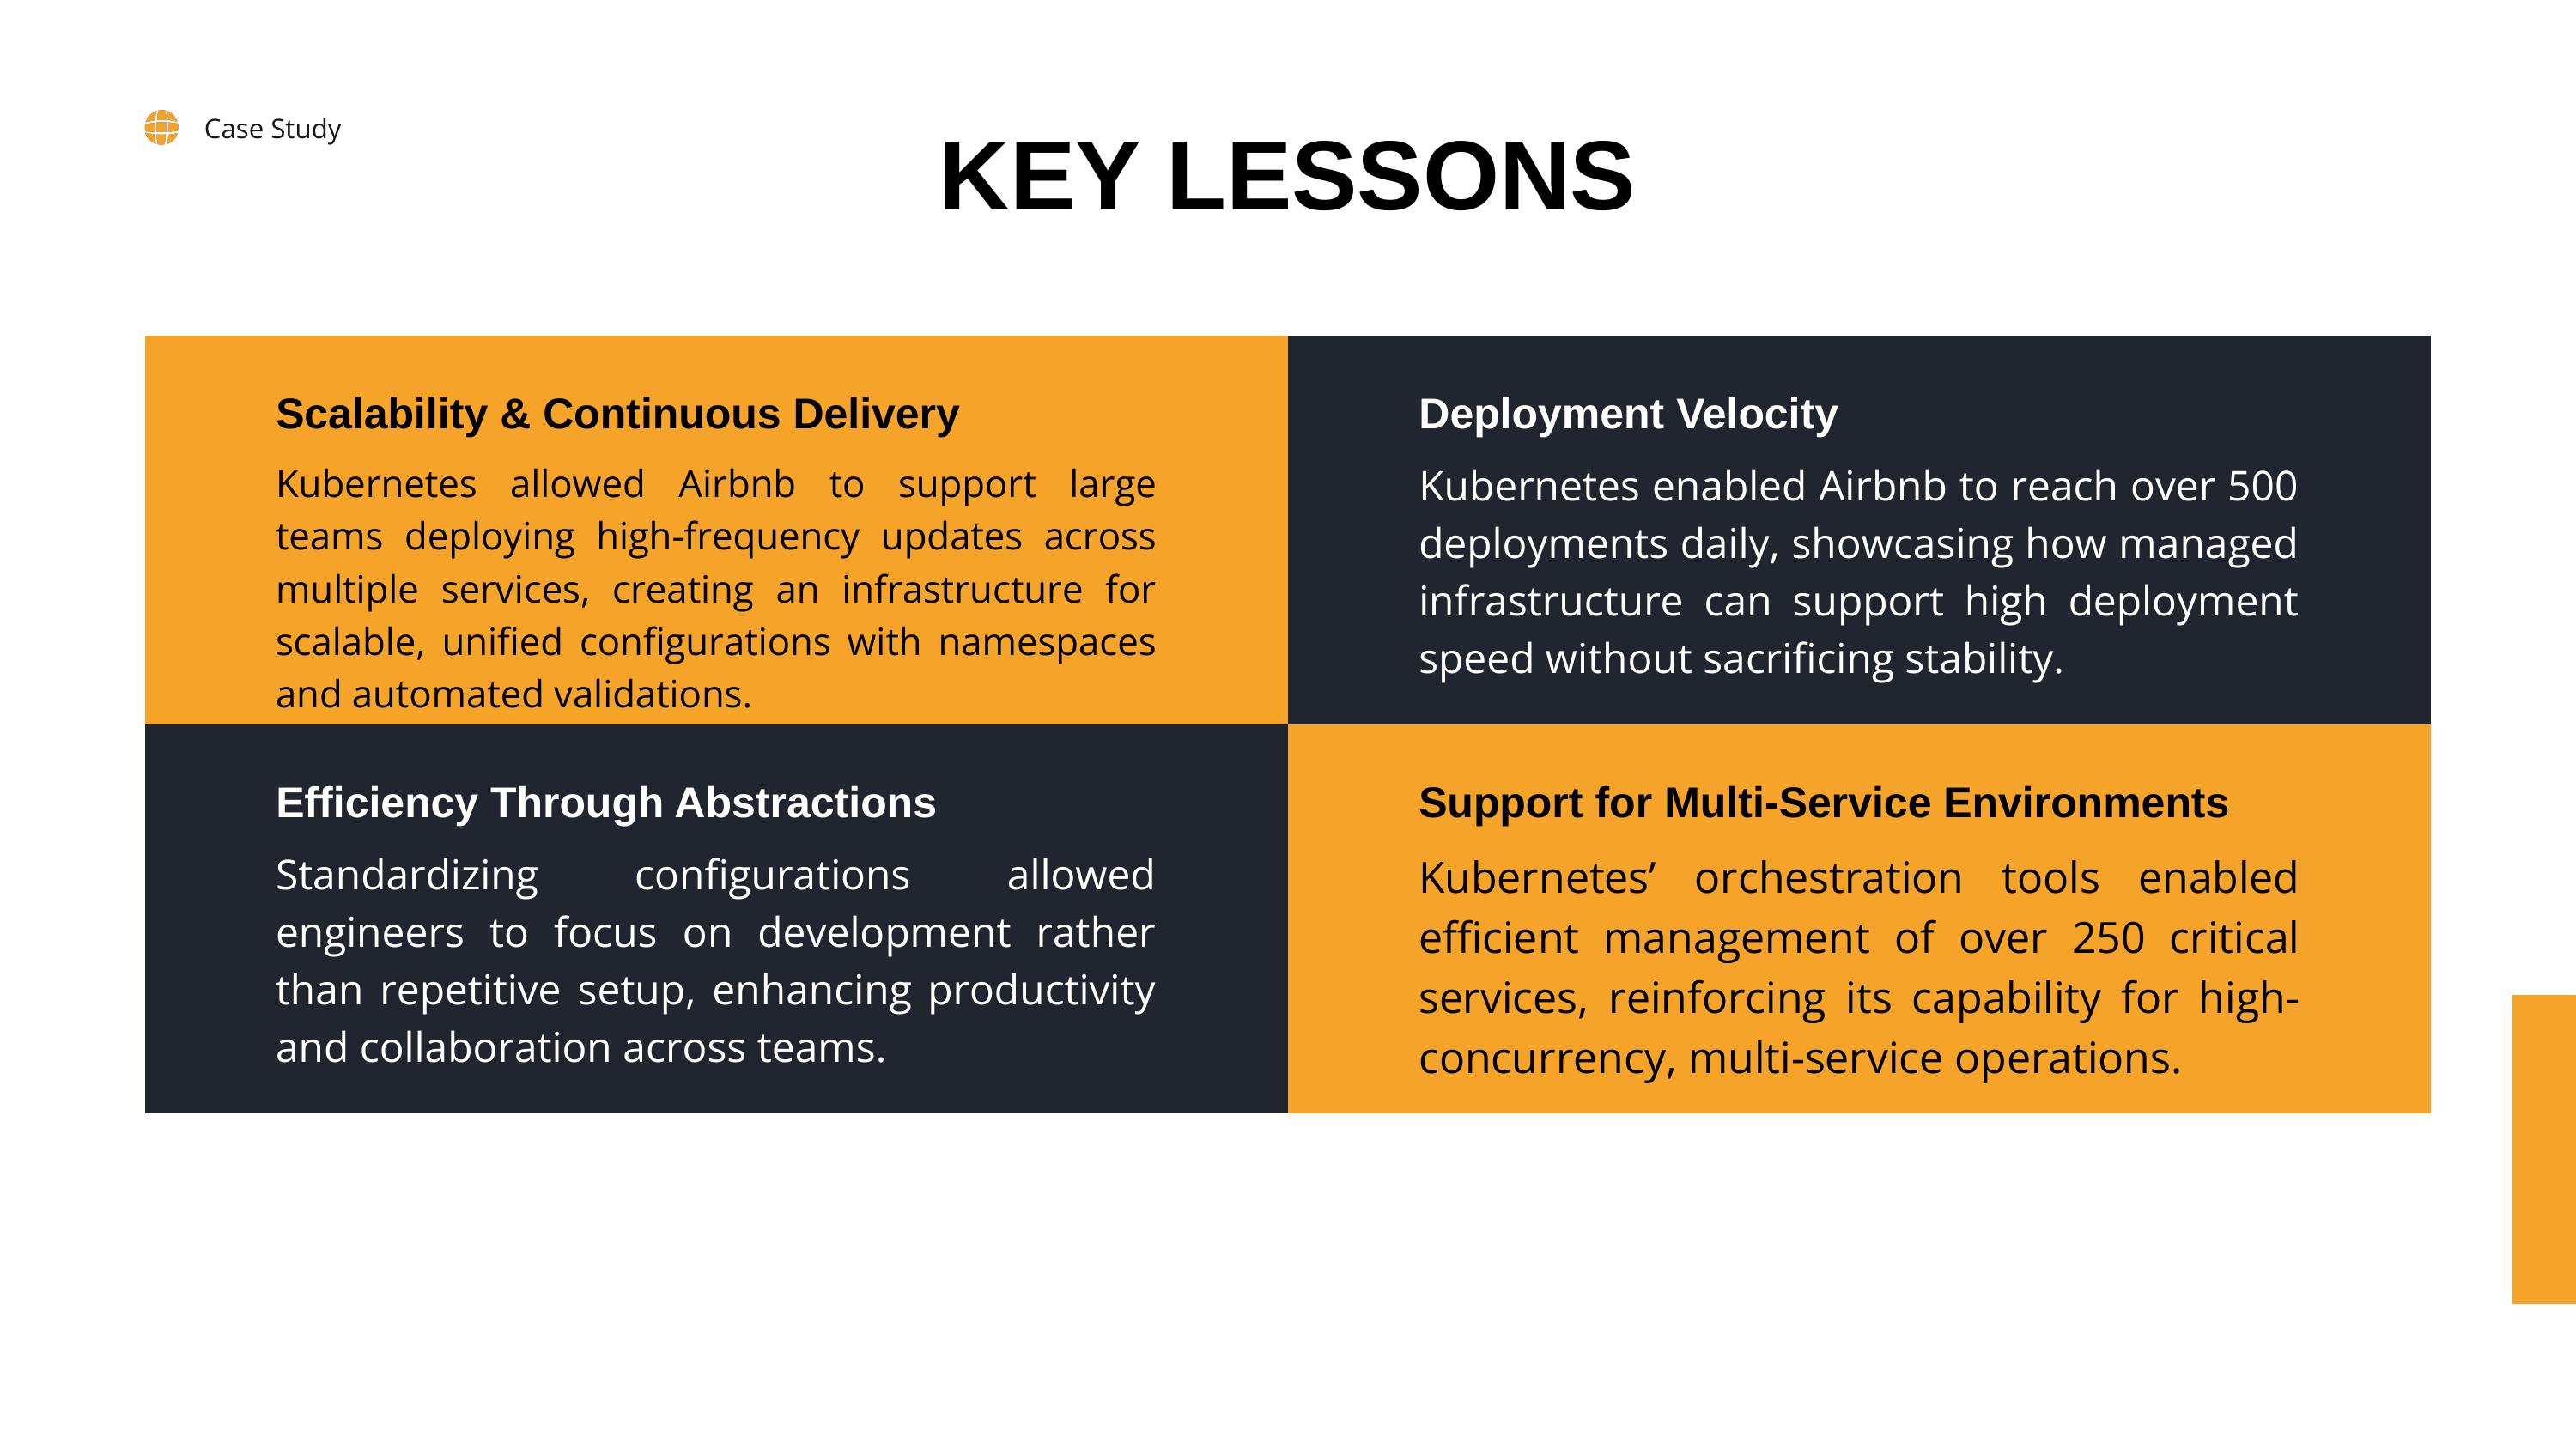

KEY LESSONS
Case Study

Scalability & Continuous Delivery
Deployment Velocity
Kubernetes enabled Airbnb to reach over 500 deployments daily, showcasing how managed infrastructure can support high deployment speed without sacrificing stability.
Kubernetes allowed Airbnb to support large teams deploying high-frequency updates across multiple services, creating an infrastructure for scalable, unified configurations with namespaces and automated validations.

Efficiency Through Abstractions
Support for Multi-Service Environments
Standardizing configurations allowed engineers to focus on development rather than repetitive setup, enhancing productivity and collaboration across teams.
Kubernetes’ orchestration tools enabled efficient management of over 250 critical services, reinforcing its capability for high-concurrency, multi-service operations.